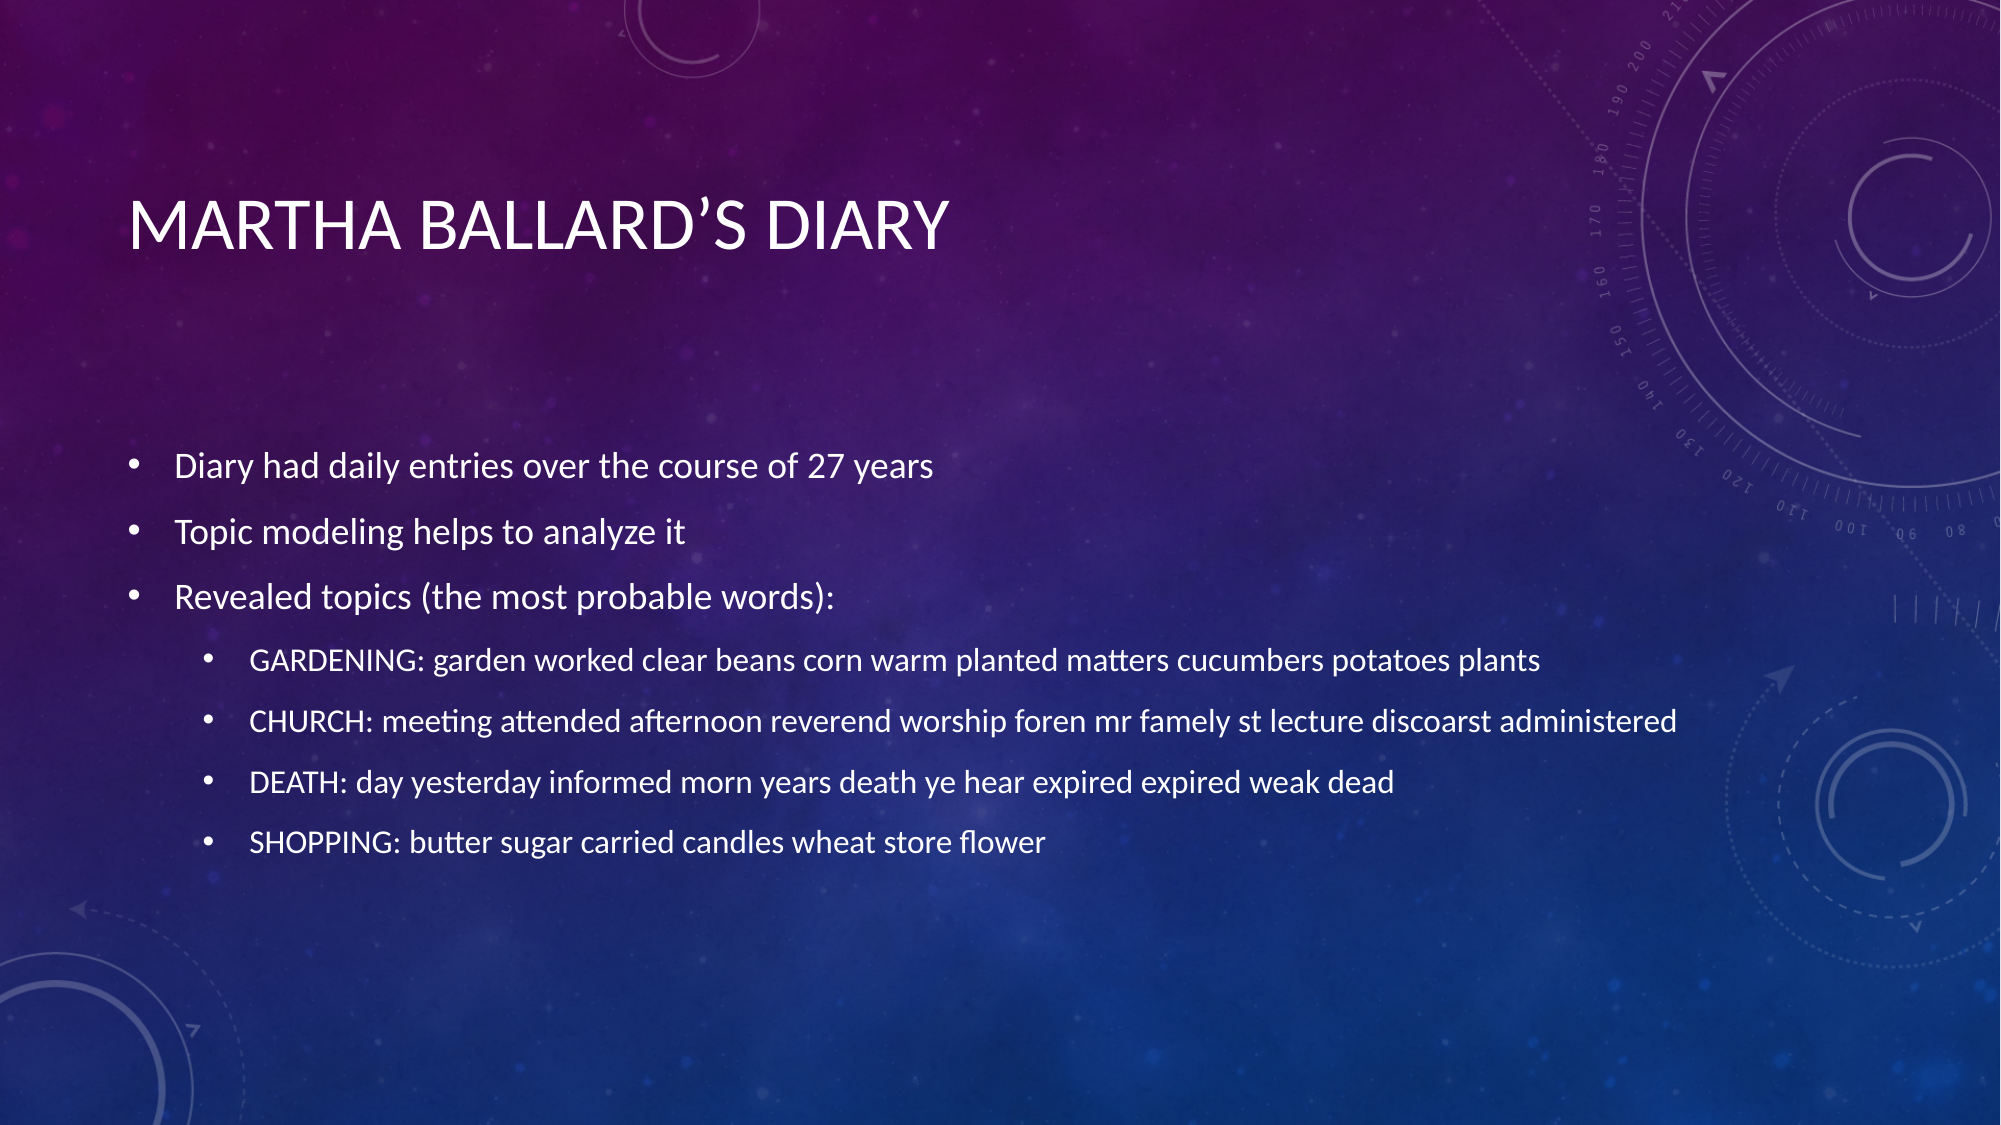

# Martha Ballard’s diary
Diary had daily entries over the course of 27 years
Topic modeling helps to analyze it
Revealed topics (the most probable words):
GARDENING: garden worked clear beans corn warm planted matters cucumbers potatoes plants
CHURCH: meeting attended afternoon reverend worship foren mr famely st lecture discoarst administered
DEATH: day yesterday informed morn years death ye hear expired expired weak dead
SHOPPING: butter sugar carried candles wheat store flower